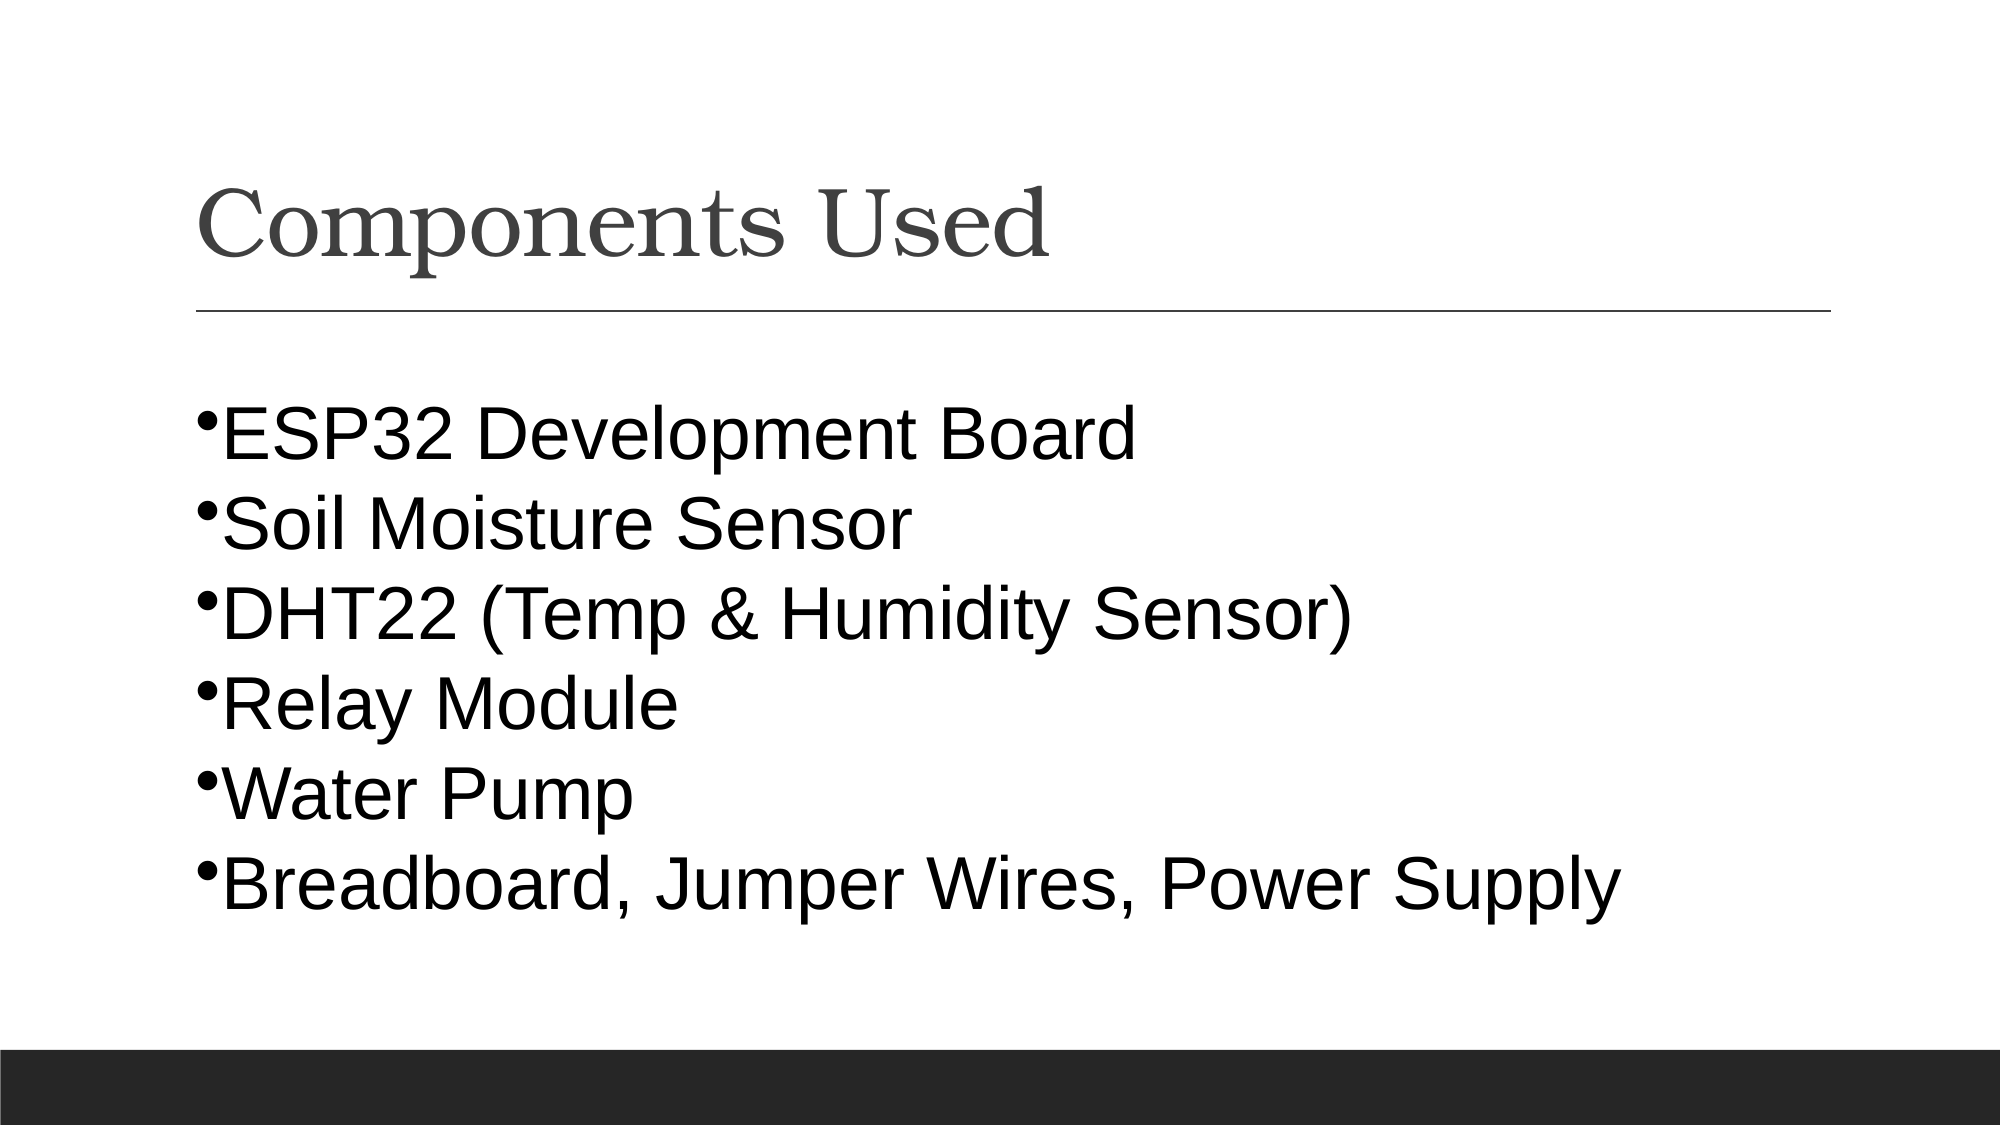

# Components Used
ESP32 Development Board
Soil Moisture Sensor
DHT22 (Temp & Humidity Sensor)
Relay Module
Water Pump
Breadboard, Jumper Wires, Power Supply